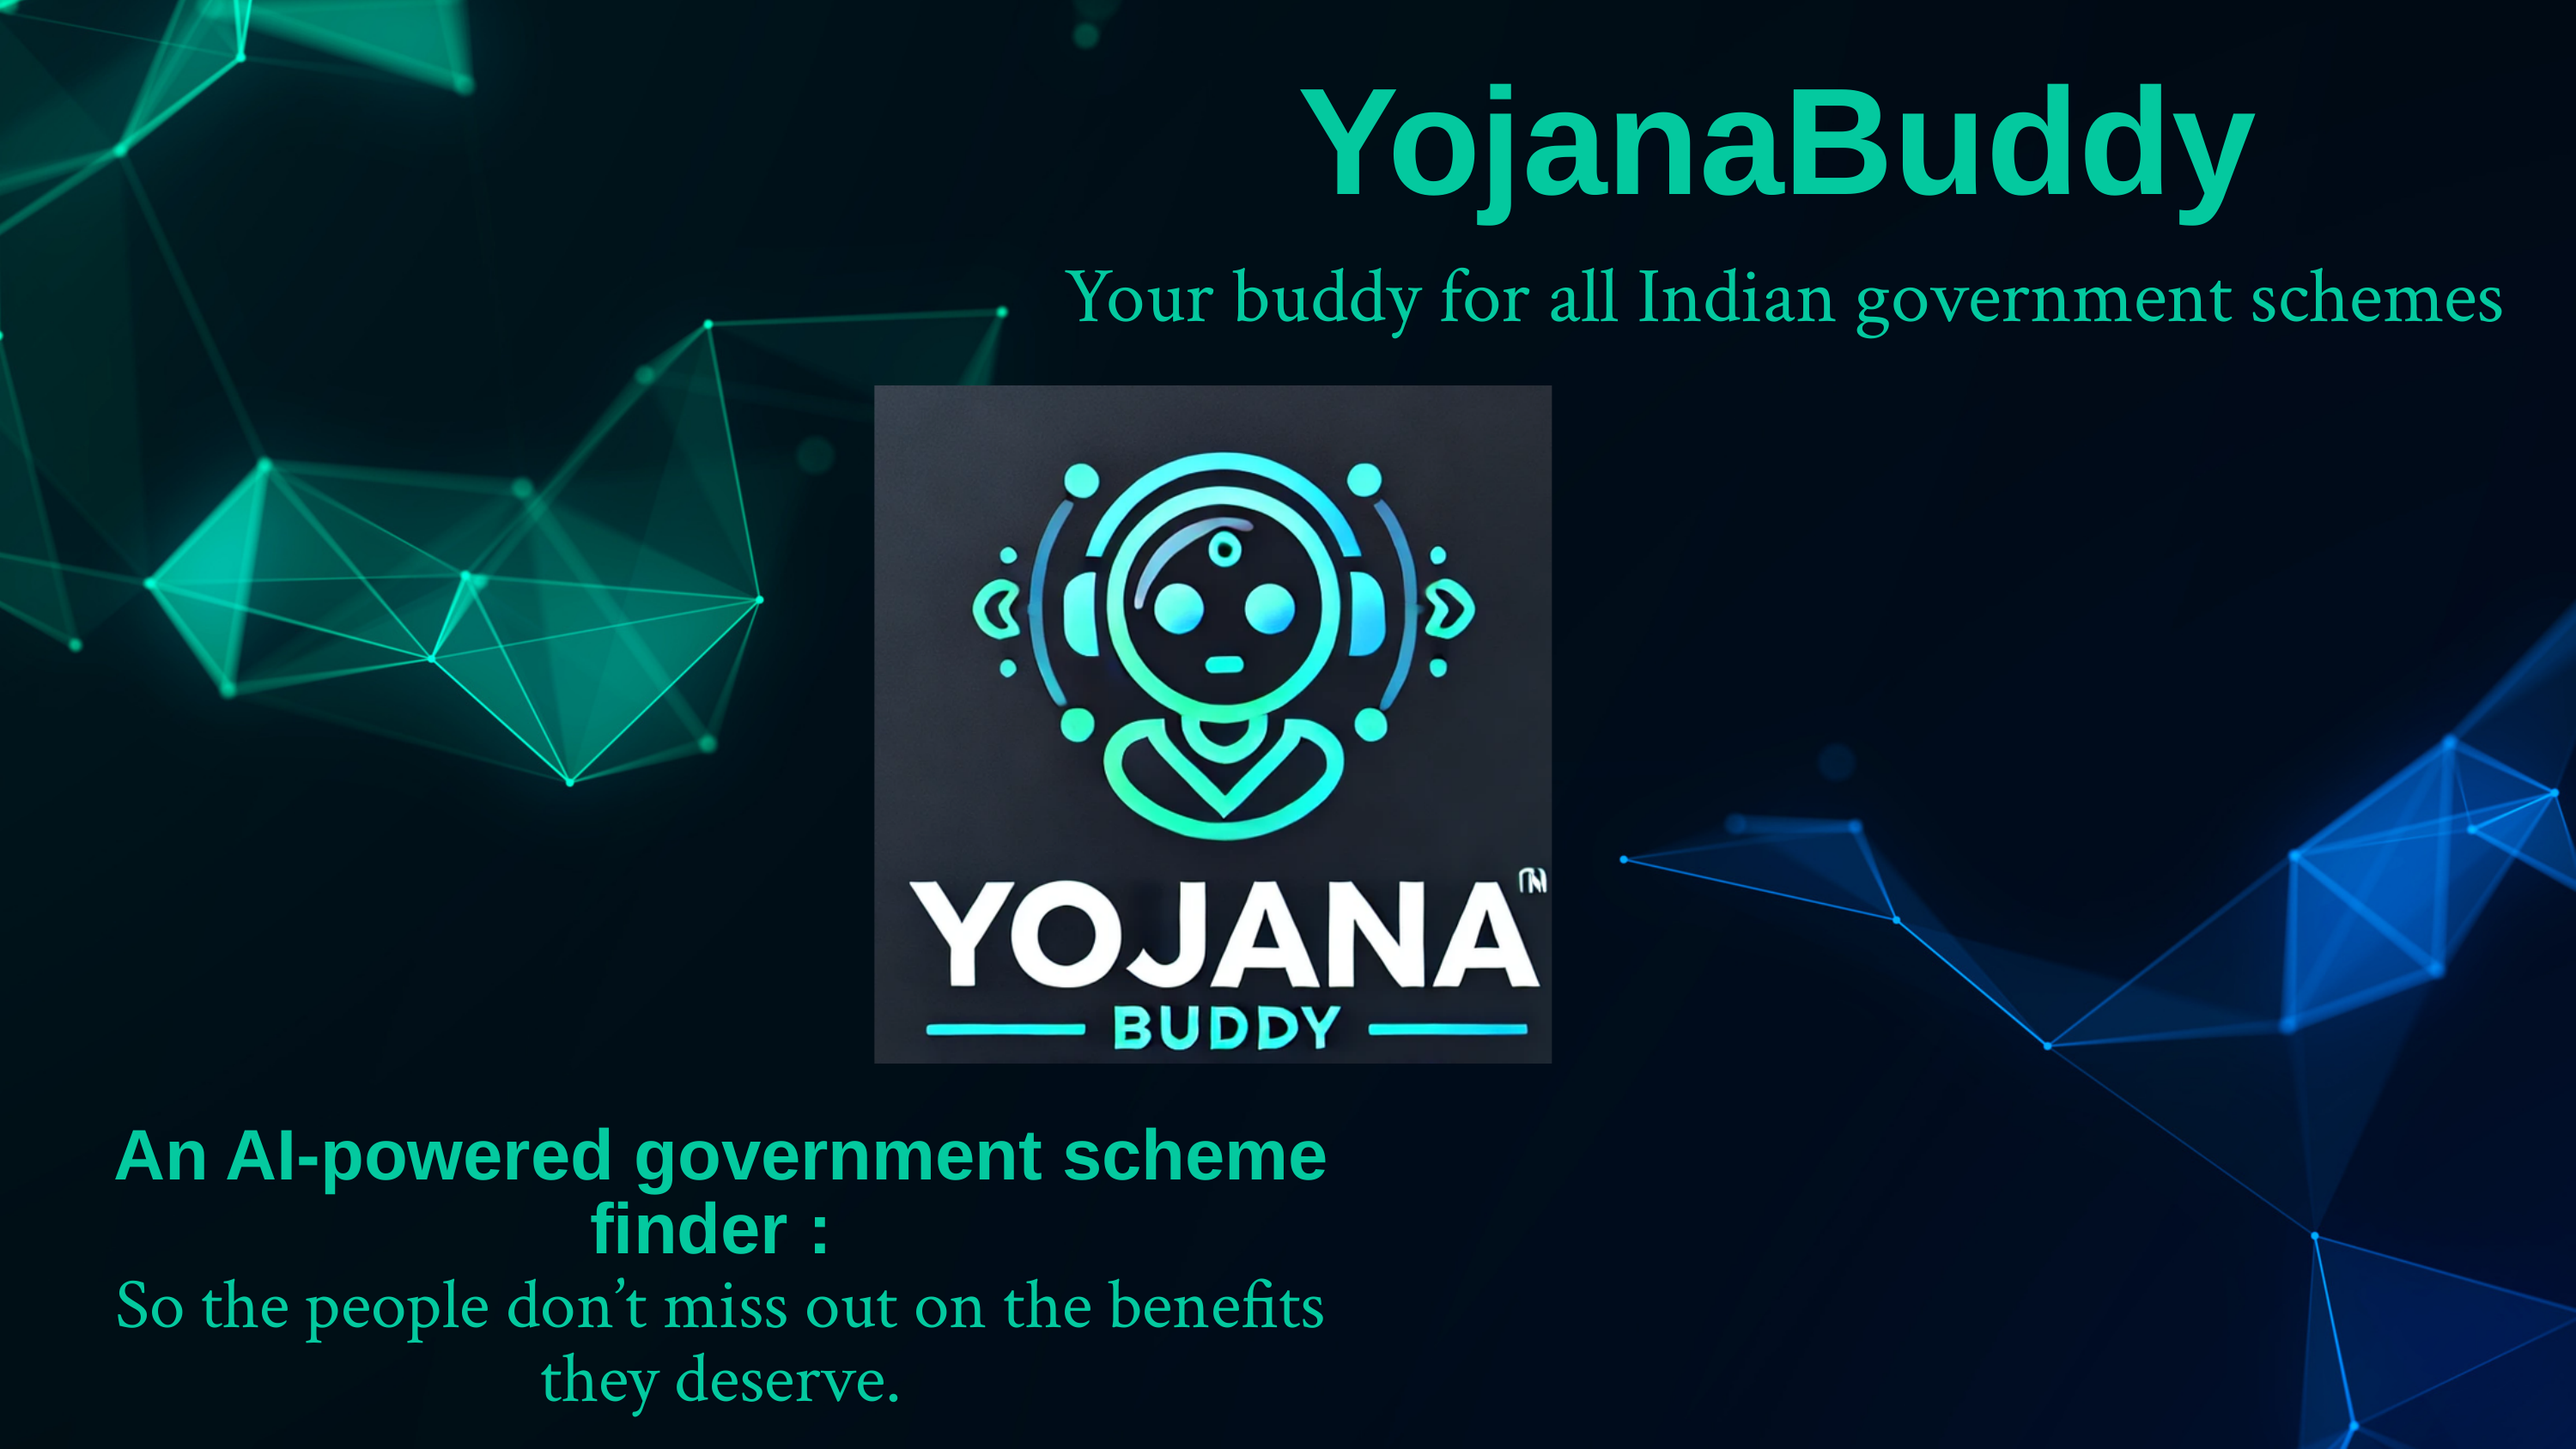

YojanaBuddy

 Your buddy for all Indian government schemes

An AI-powered government scheme finder :
So the people don’t miss out on the benefits they deserve.